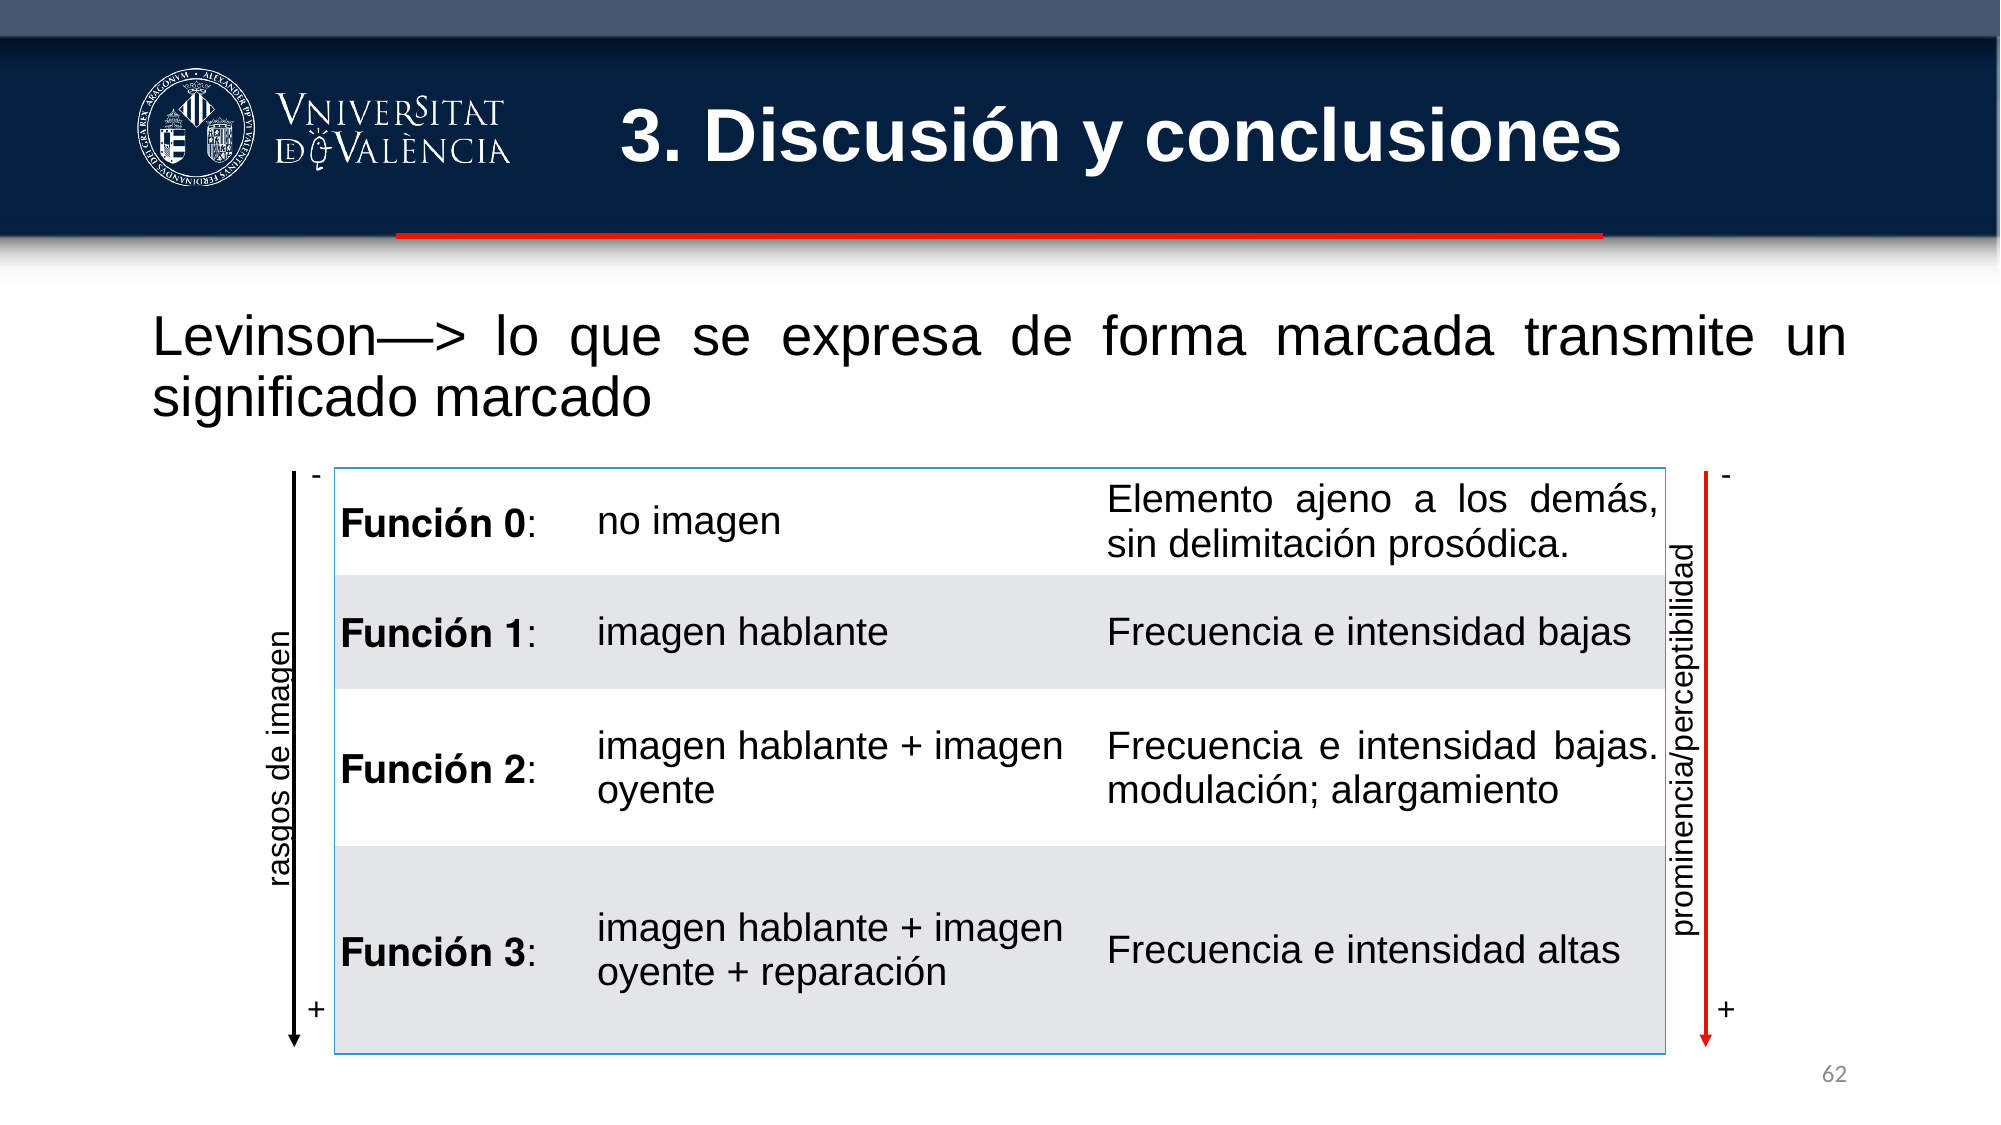

# 3. Discusión y conclusiones

Levinson—> lo que se expresa de forma marcada transmite un significado marcado
-
-
| Función 0: | no imagen | Elemento ajeno a los demás, sin delimitación prosódica. |
| --- | --- | --- |
| Función 1: | imagen hablante | Frecuencia e intensidad bajas |
| Función 2: | imagen hablante + imagen oyente | Frecuencia e intensidad bajas. modulación; alargamiento |
| Función 3: | imagen hablante + imagen oyente + reparación | Frecuencia e intensidad altas |

prominencia/perceptibilidad
rasgos de imagen
+
+
62